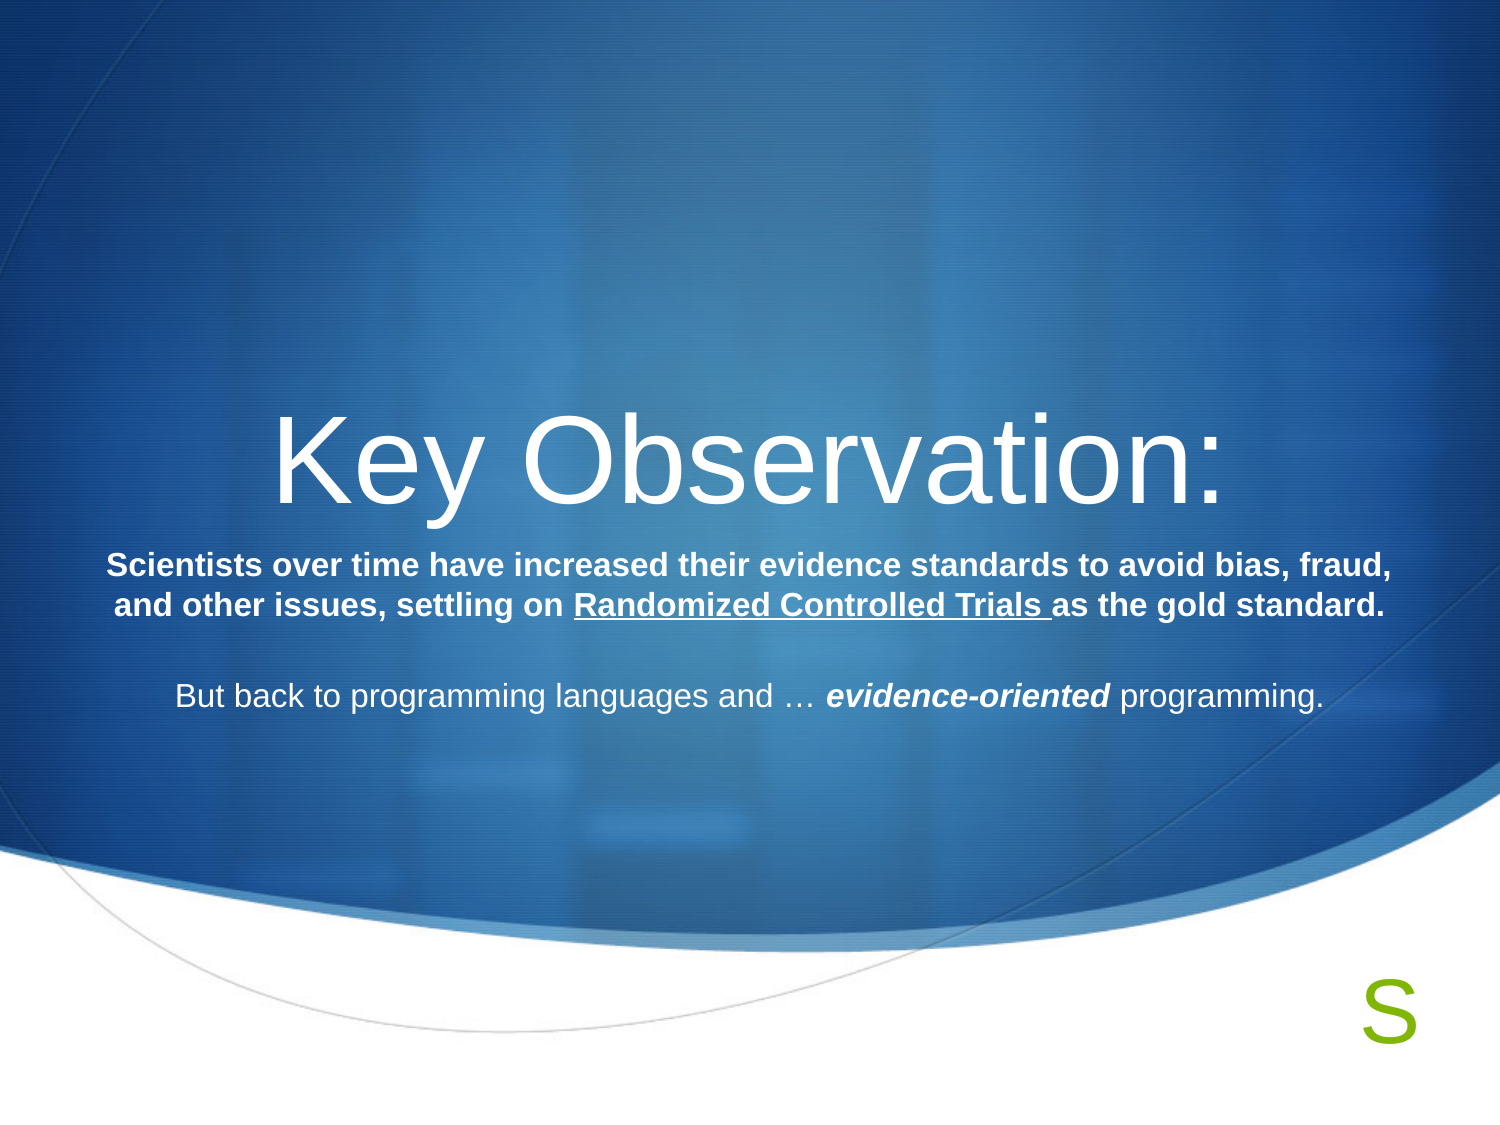

# Key Observation:
Scientists over time have increased their evidence standards to avoid bias, fraud, and other issues, settling on Randomized Controlled Trials as the gold standard.

But back to programming languages and … evidence-oriented programming.